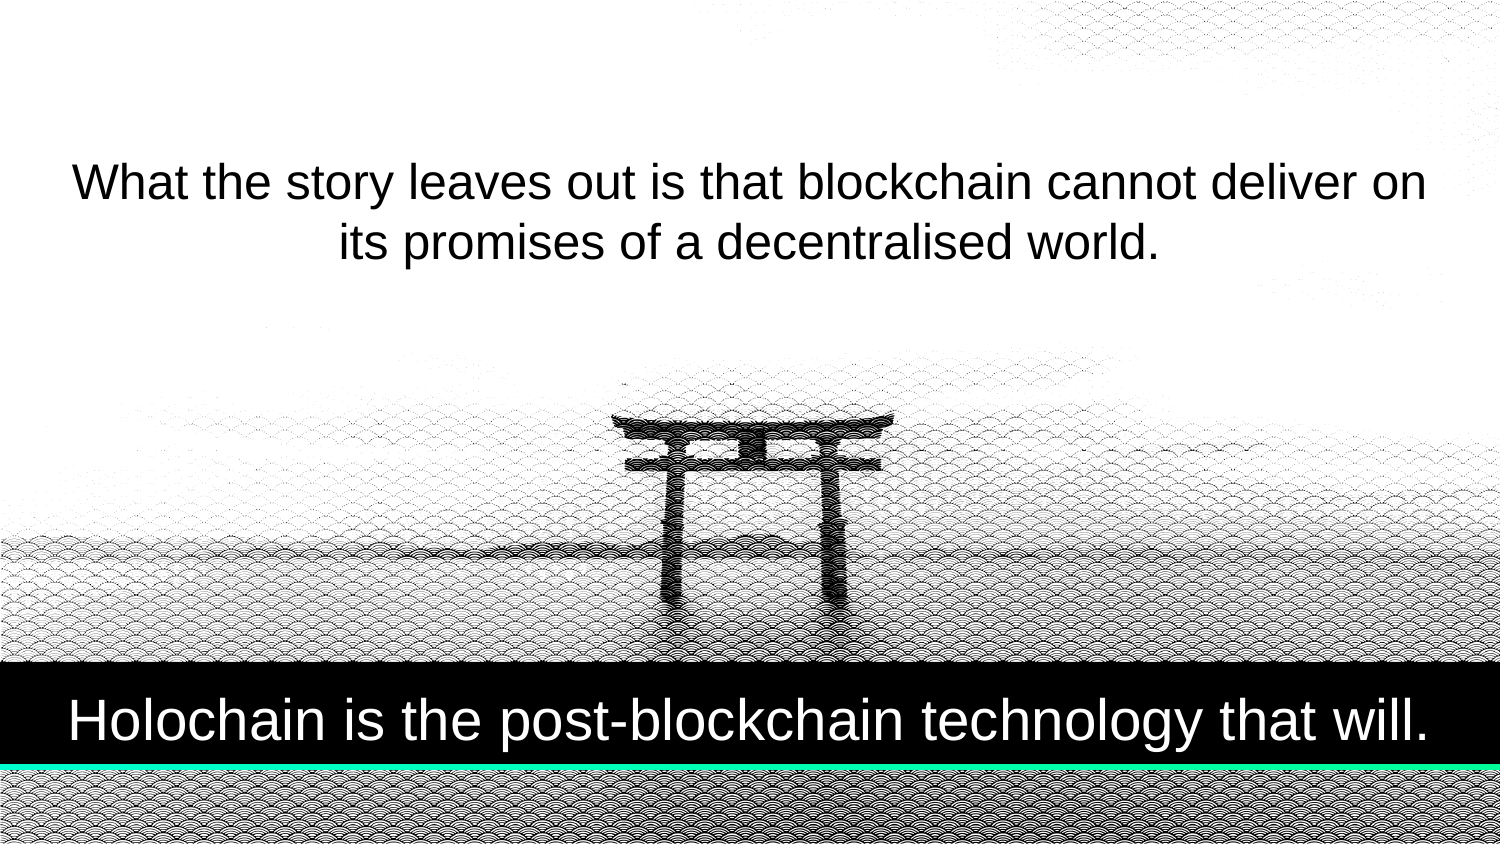

# What the story leaves out is that blockchain cannot deliver on its promises of a decentralised world.
Holochain is the post-blockchain technology that will.